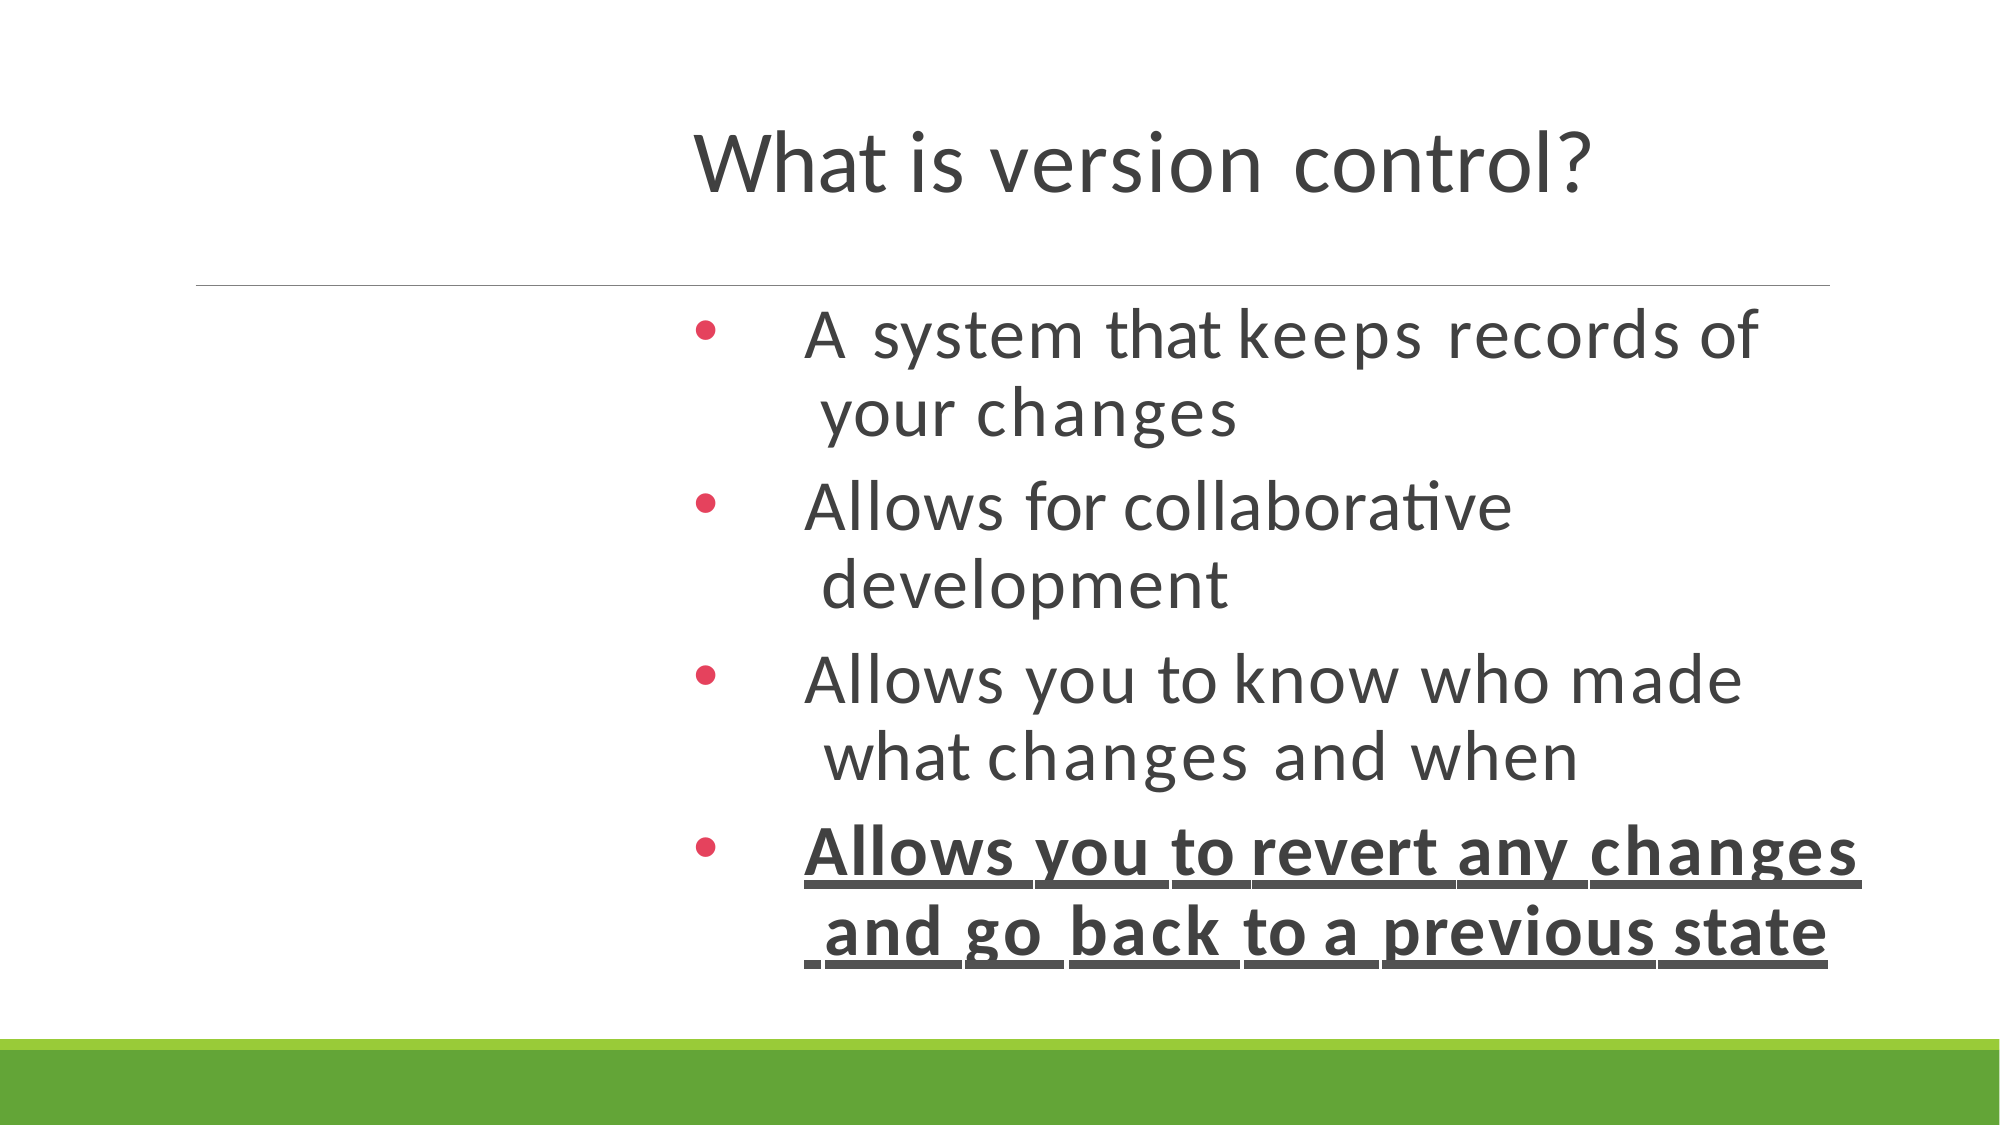

# What is version control?
A system that keeps records of  your changes
Allows for collaborative  development
Allows you to know who made  what changes and when
Allows you to revert any changes  and go back to a previous state